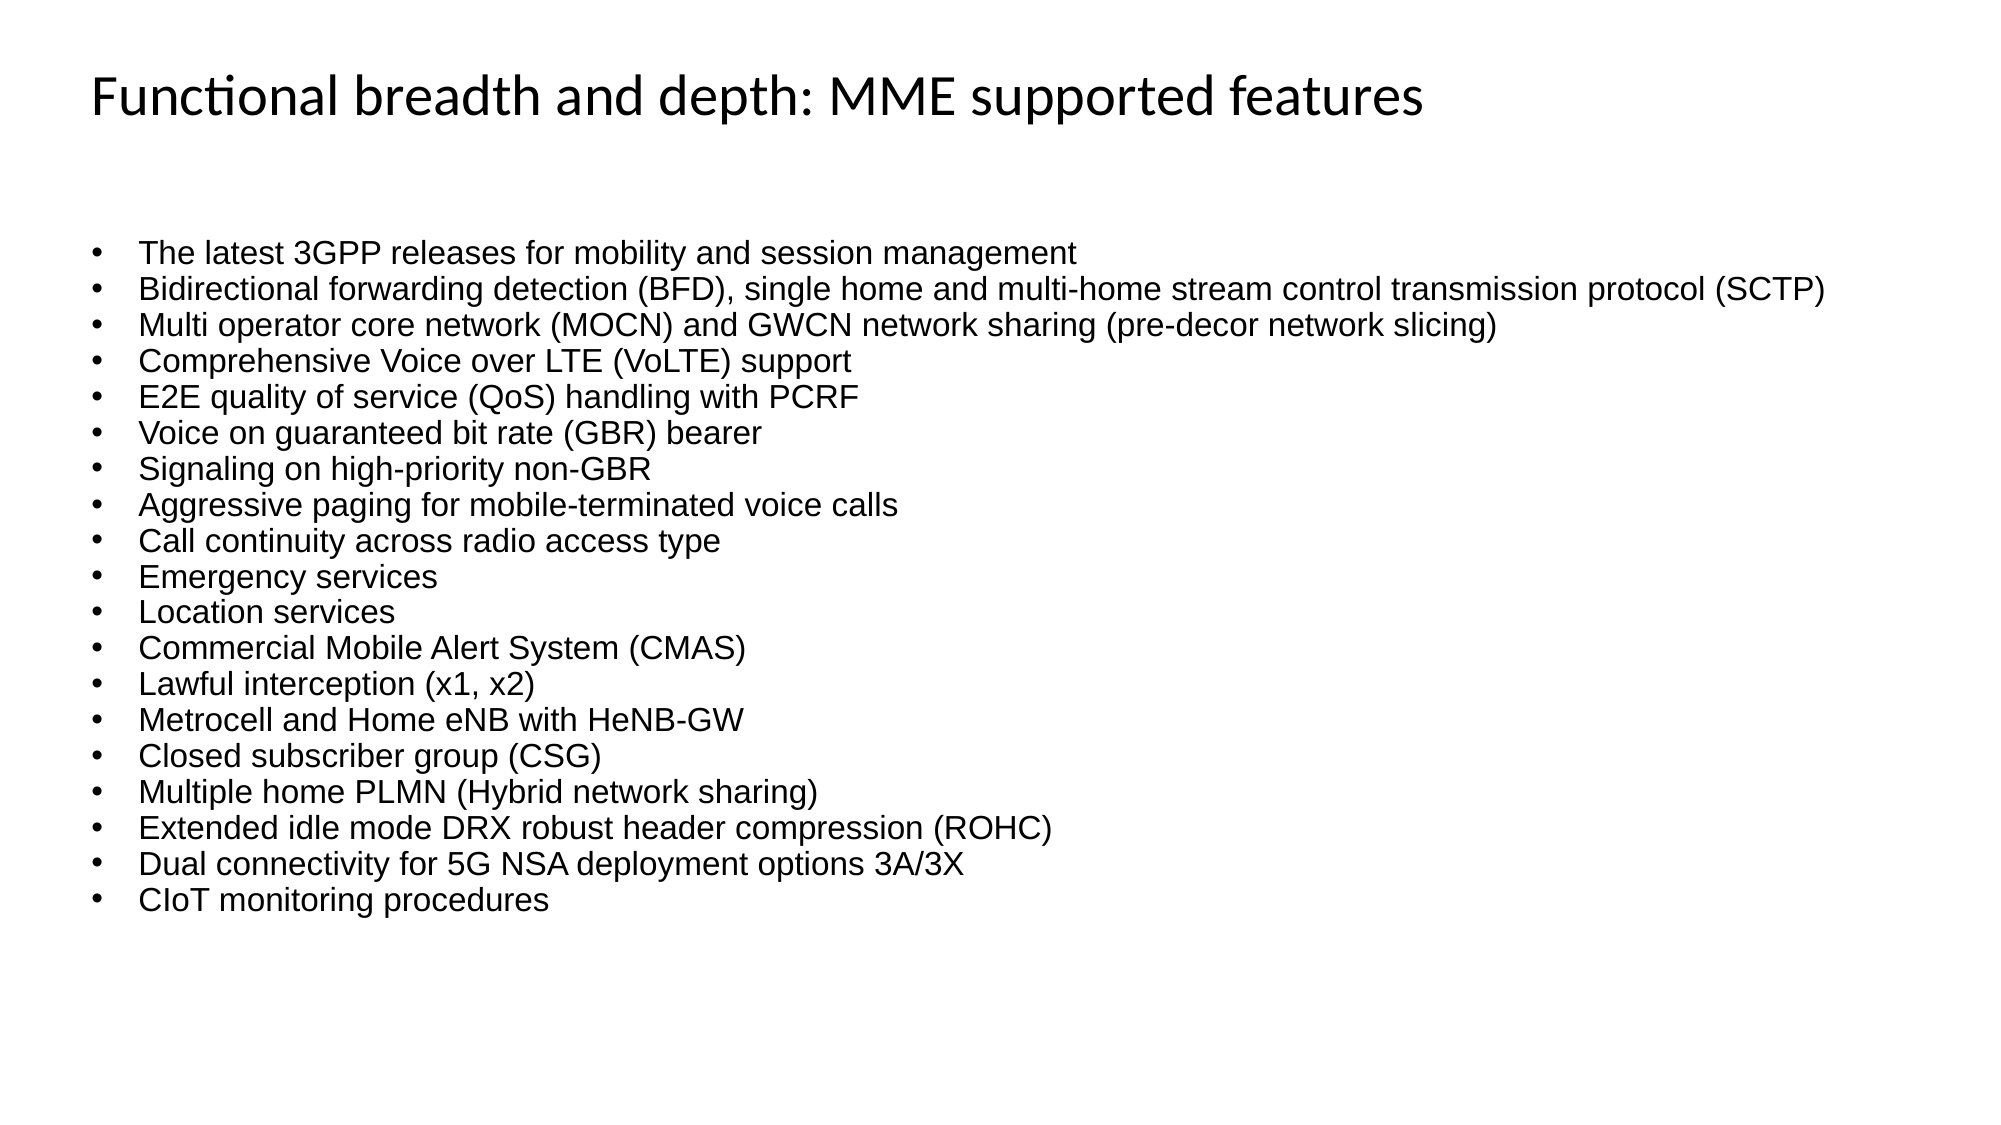

# Functional breadth and depth: MME supported features

The latest 3GPP releases for mobility and session management
Bidirectional forwarding detection (BFD), single home and multi-home stream control transmission protocol (SCTP)
Multi operator core network (MOCN) and GWCN network sharing (pre-decor network slicing)
Comprehensive Voice over LTE (VoLTE) support
E2E quality of service (QoS) handling with PCRF
Voice on guaranteed bit rate (GBR) bearer
Signaling on high-priority non-GBR
Aggressive paging for mobile-terminated voice calls
Call continuity across radio access type
Emergency services
Location services
Commercial Mobile Alert System (CMAS)
Lawful interception (x1, x2)
Metrocell and Home eNB with HeNB-GW
Closed subscriber group (CSG)
Multiple home PLMN (Hybrid network sharing)
Extended idle mode DRX robust header compression (ROHC)
Dual connectivity for 5G NSA deployment options 3A/3X
CIoT monitoring procedures